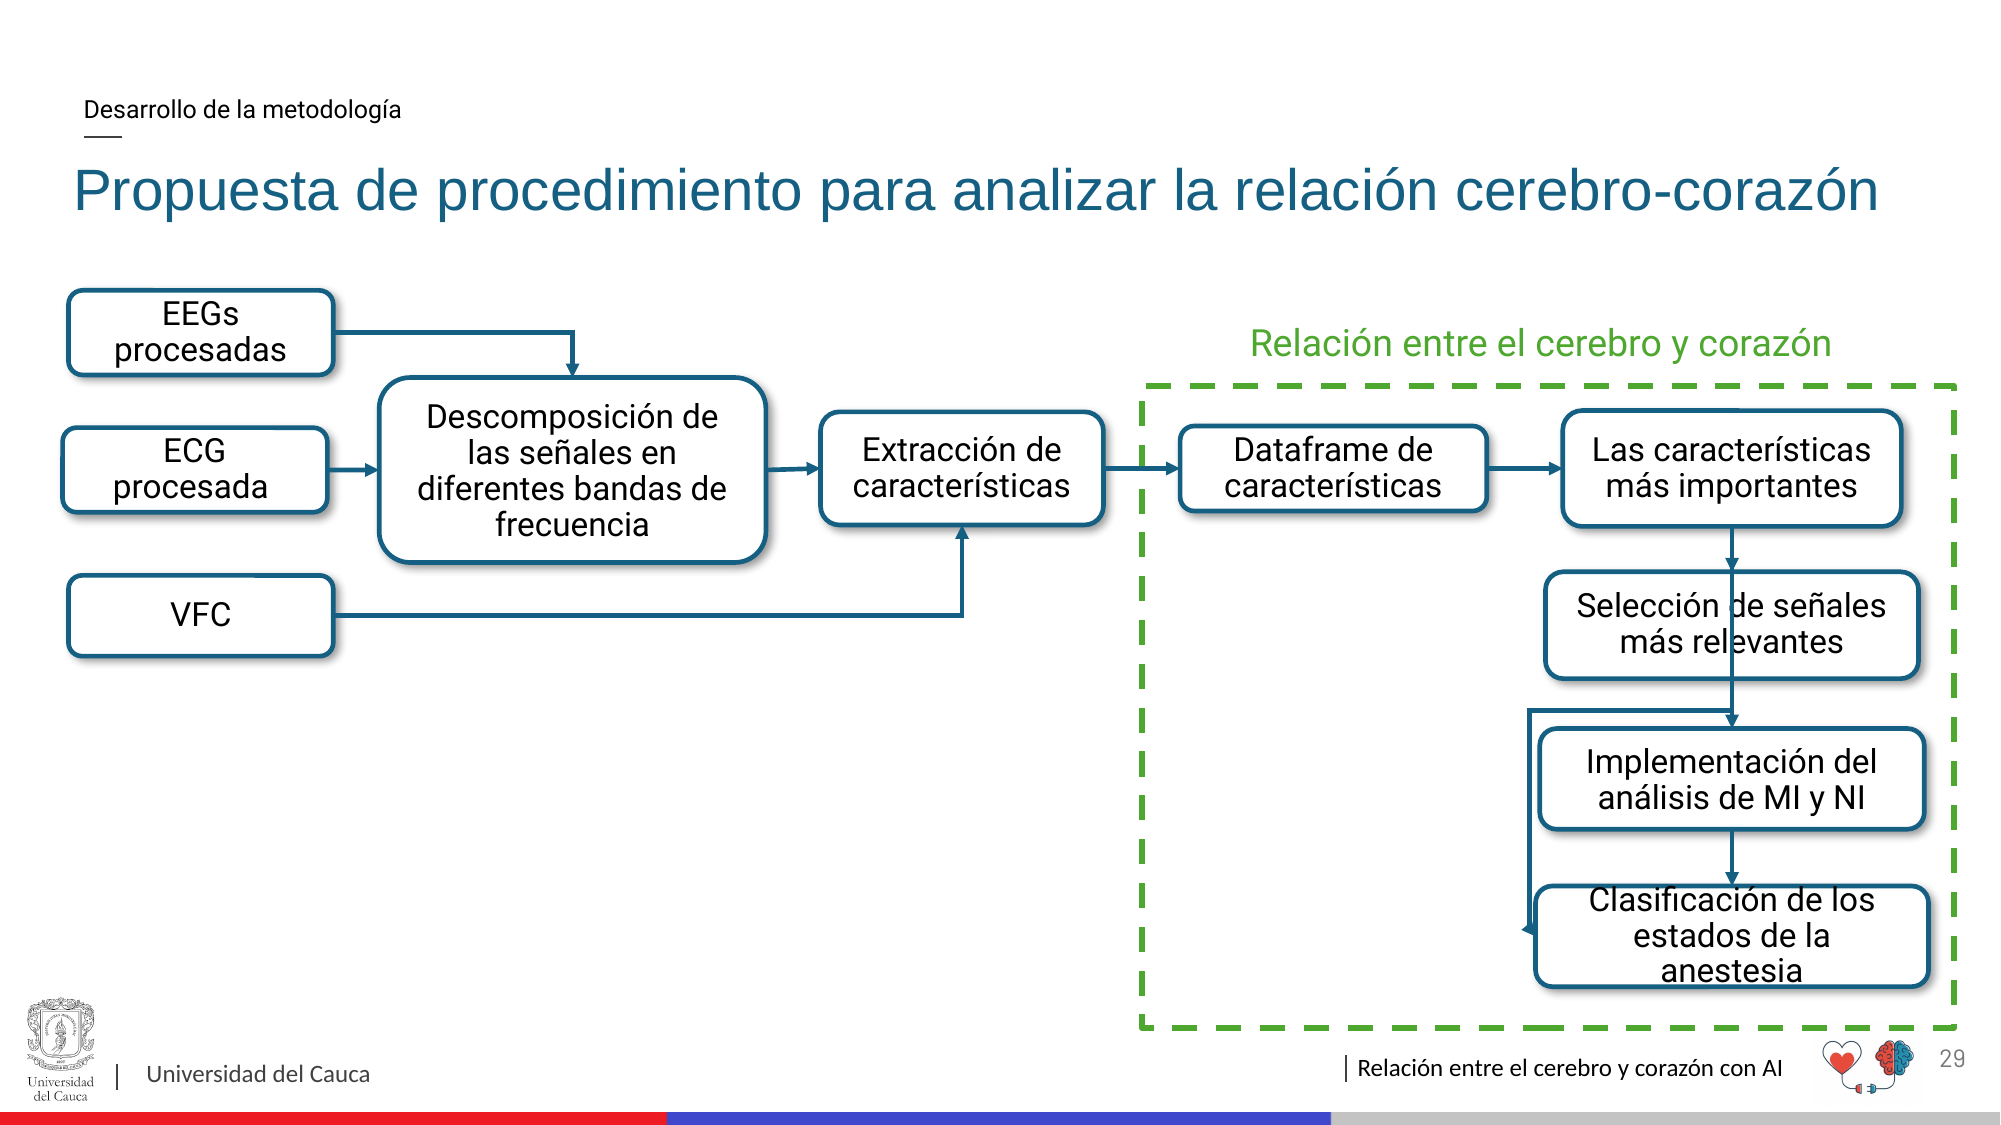

# Desarrollo de la metodología
Propuesta de procedimiento para analizar la relación cerebro-corazón
EEGs procesadas

Descomposición de las señales en diferentes bandas de frecuencia

ECG procesada
Las características más importantes
Extracción de características
VFC
Relación entre el cerebro y corazón

Dataframe de características
Selección de señales más relevantes

Implementación del análisis de MI y NI

Clasificación de los estados de la anestesia
29